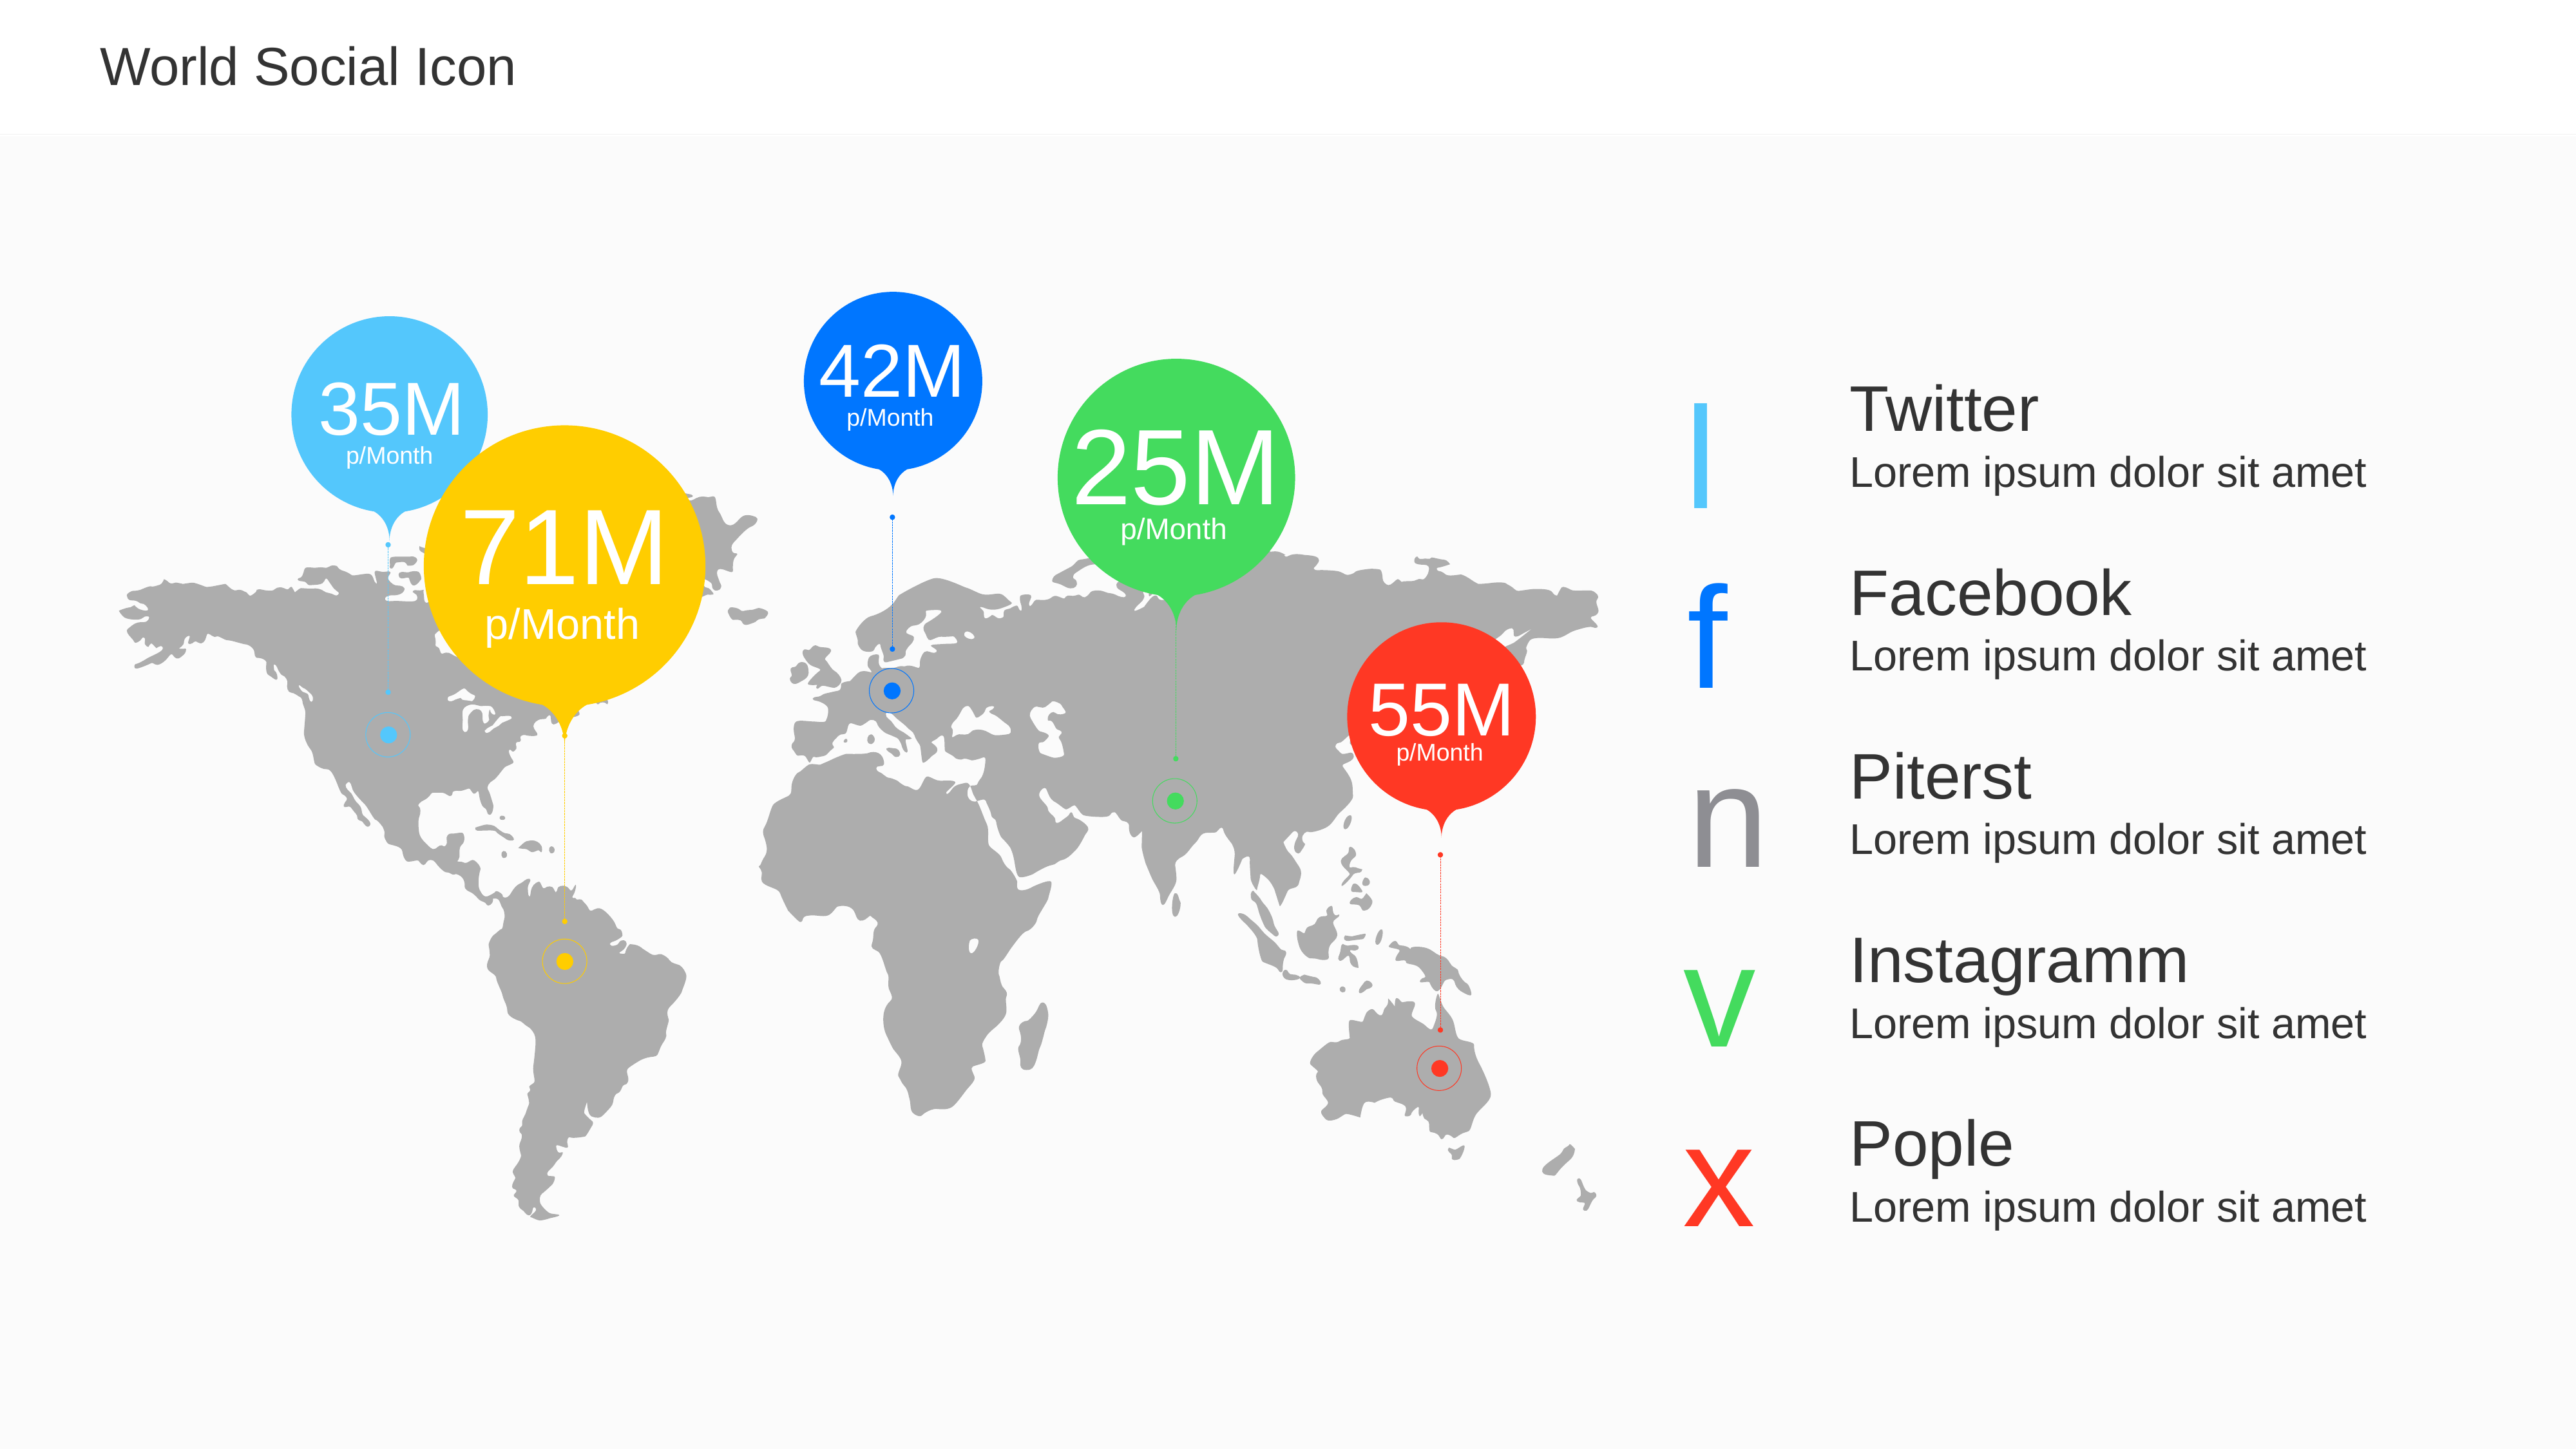

# World Social Icon

42M
p/Month

35M
p/Month

25M
p/Month

l
Twitter
Lorem ipsum dolor sit amet

71M
p/Month

f
Facebook
Lorem ipsum dolor sit amet

55M
p/Month

n
Piterst
Lorem ipsum dolor sit amet
v
Instagramm
Lorem ipsum dolor sit amet
x
Pople
Lorem ipsum dolor sit amet